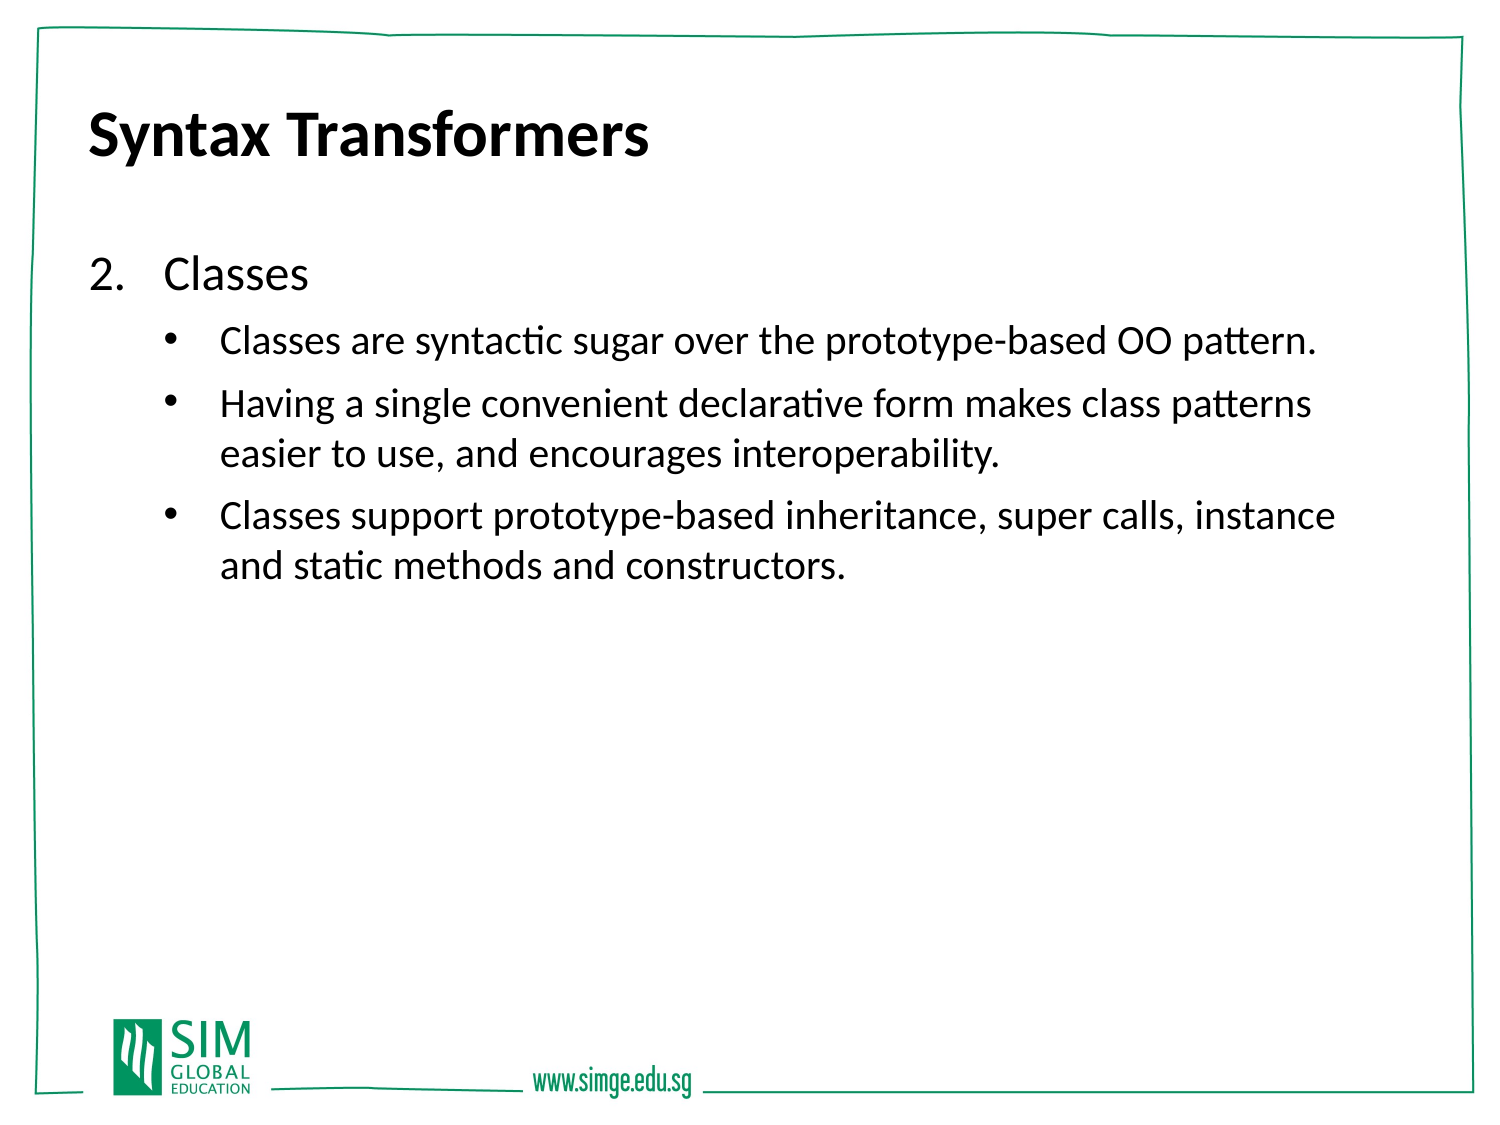

Syntax Transformers
Classes
Classes are syntactic sugar over the prototype-based OO pattern.
Having a single convenient declarative form makes class patterns easier to use, and encourages interoperability.
Classes support prototype-based inheritance, super calls, instance and static methods and constructors.